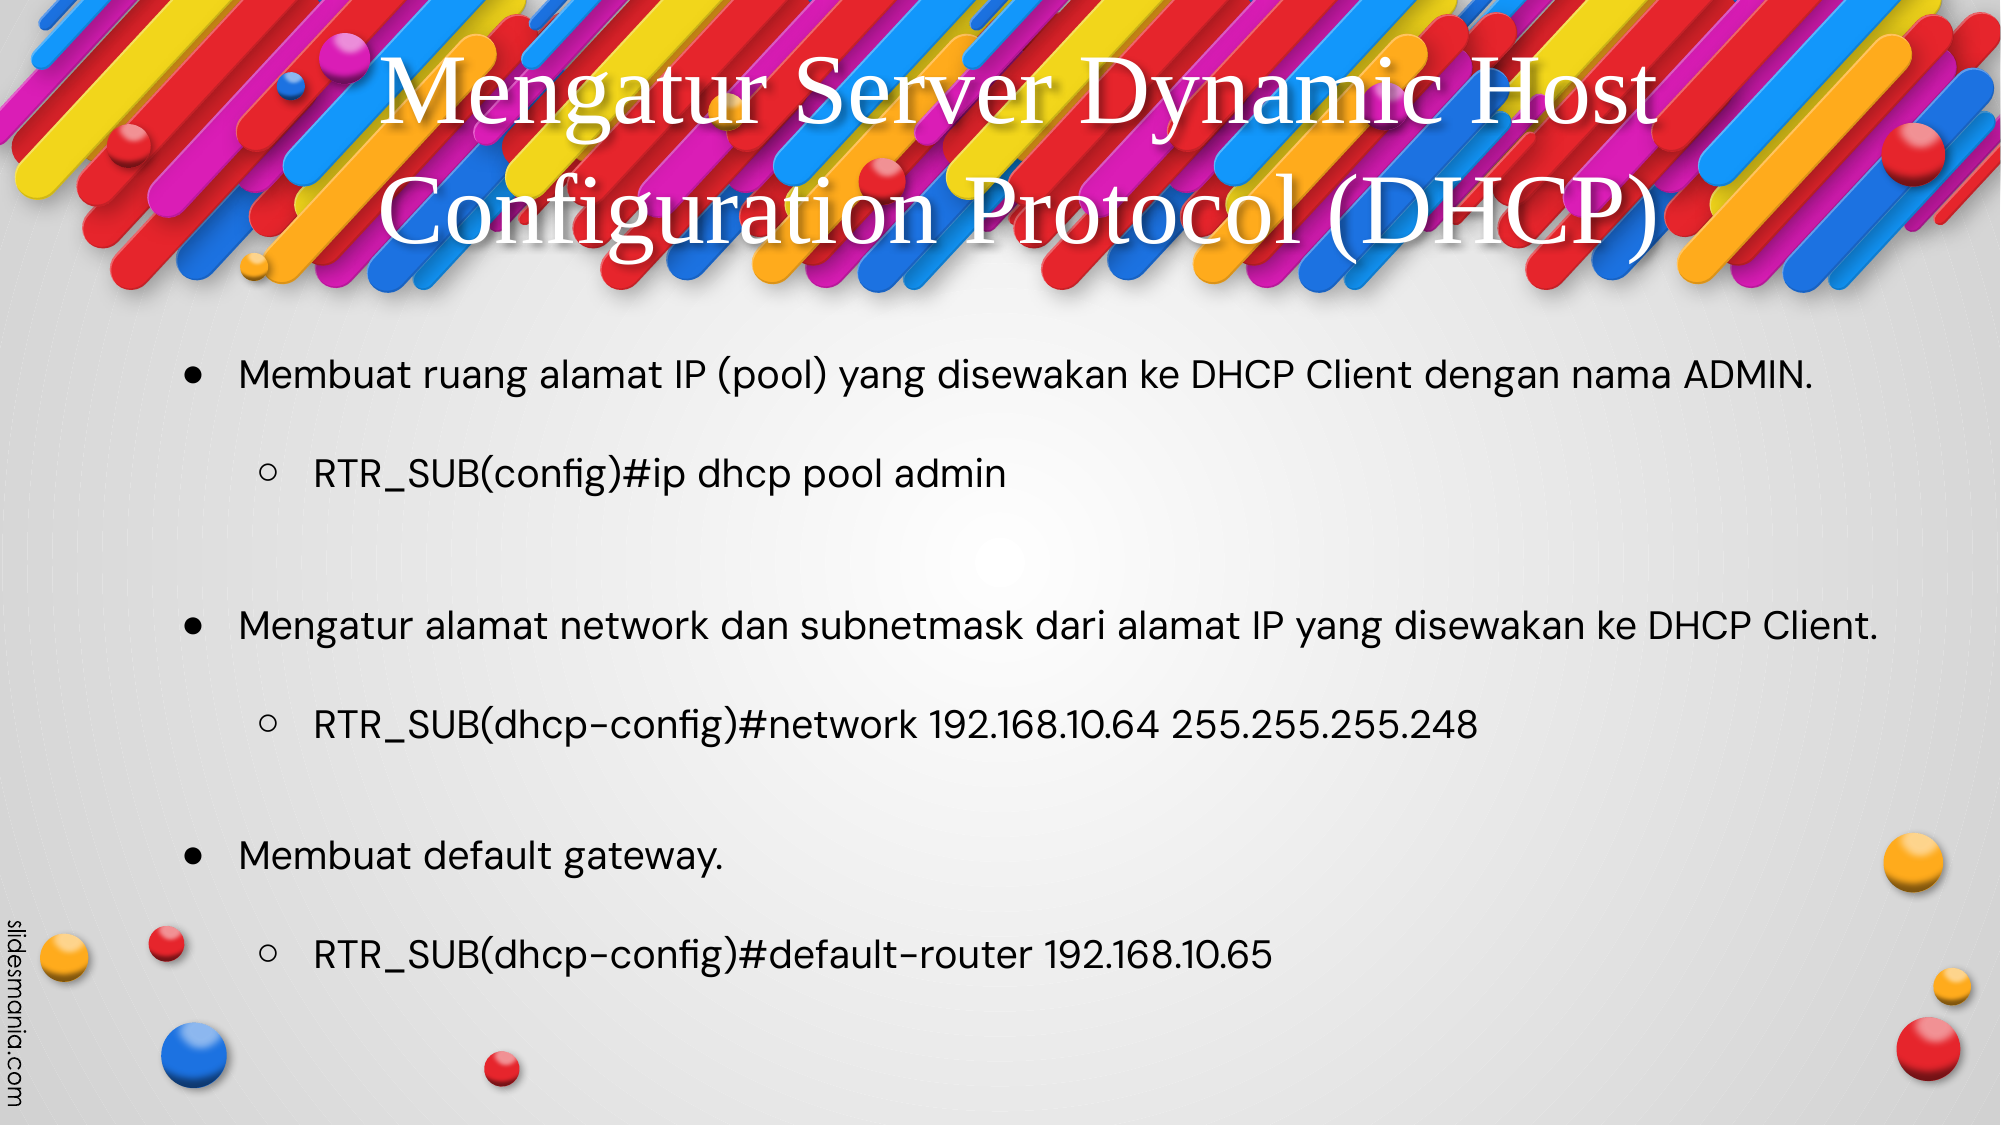

# Mengatur Server Dynamic Host Configuration Protocol (DHCP)
Membuat ruang alamat IP (pool) yang disewakan ke DHCP Client dengan nama ADMIN.
RTR_SUB(config)#ip dhcp pool admin

Mengatur alamat network dan subnetmask dari alamat IP yang disewakan ke DHCP Client.
RTR_SUB(dhcp-config)#network 192.168.10.64 255.255.255.248

Membuat default gateway.
RTR_SUB(dhcp-config)#default-router 192.168.10.65